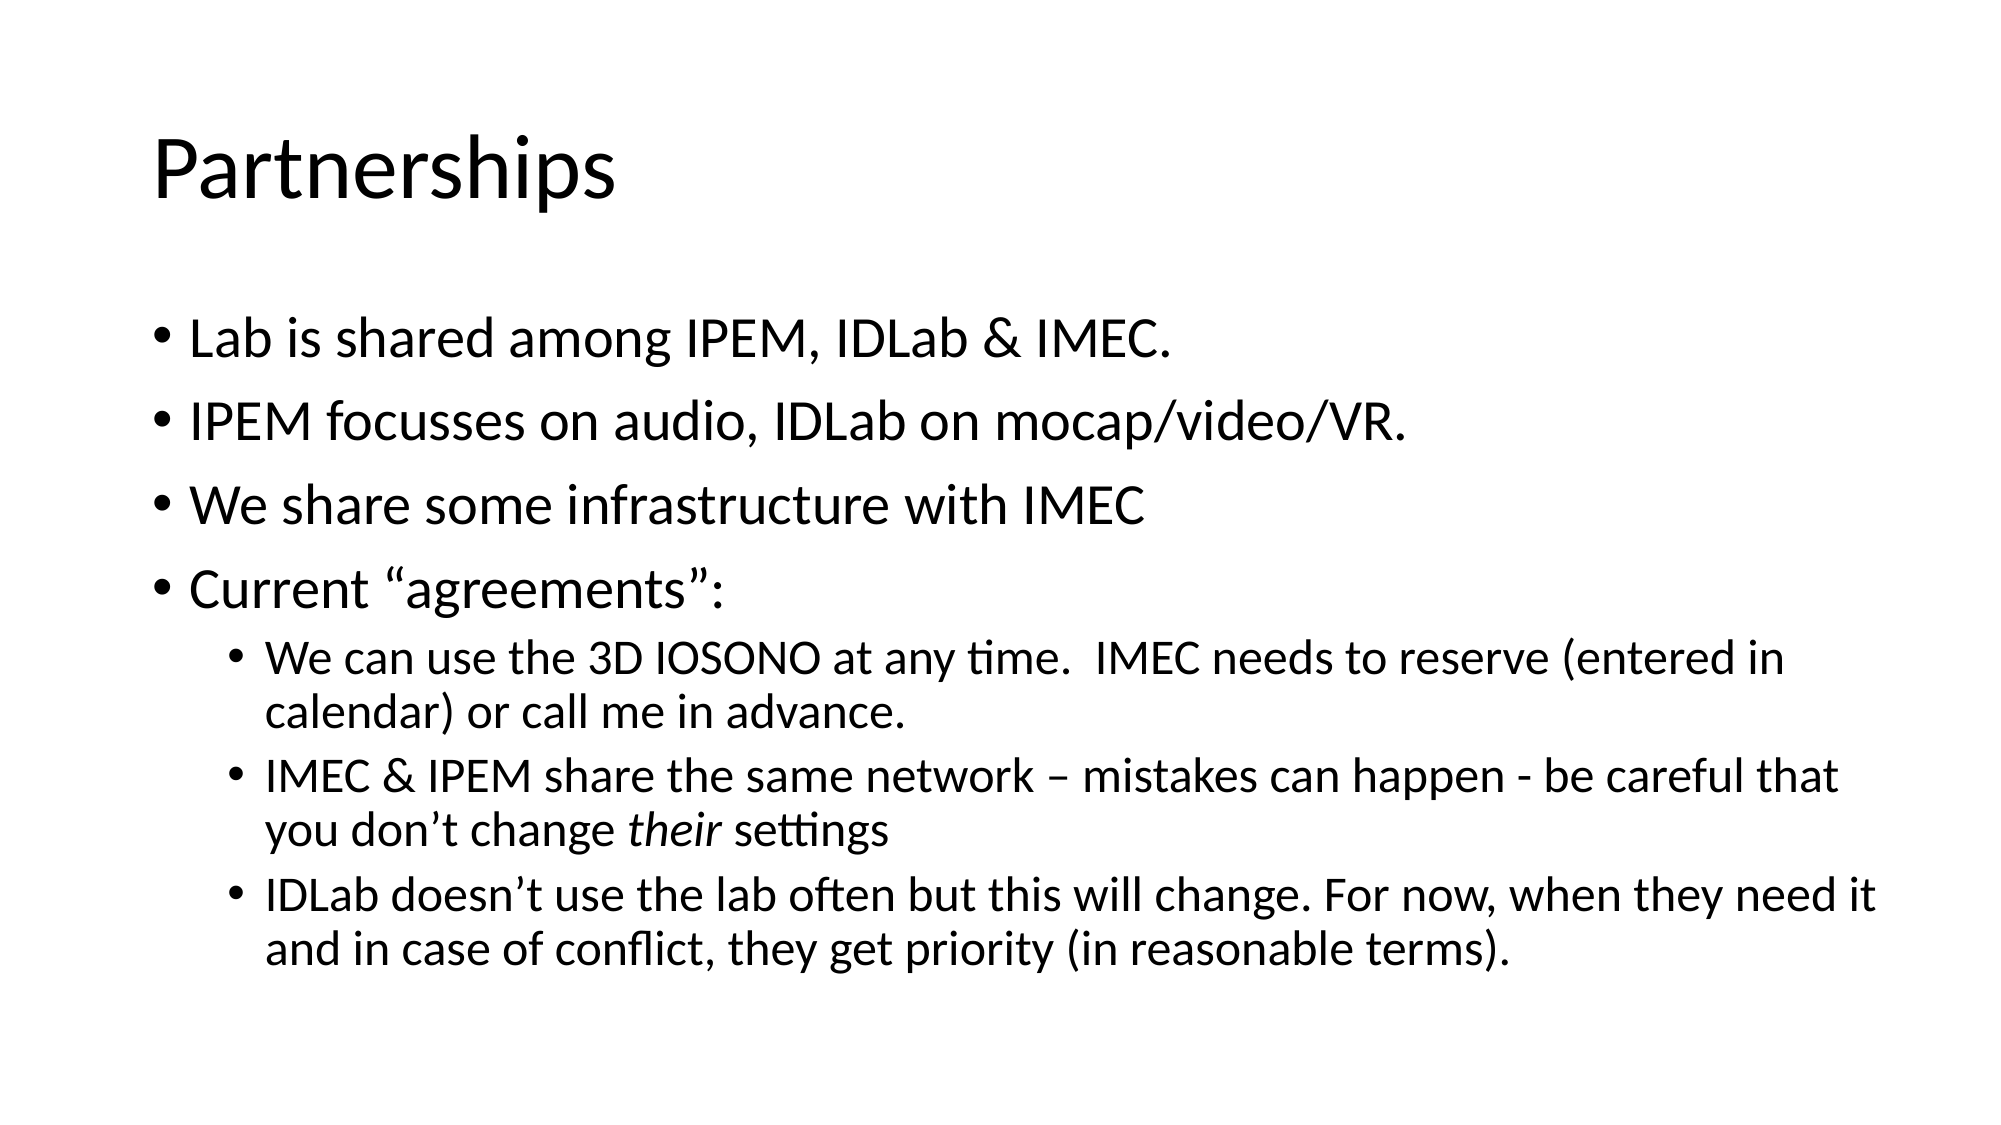

# Partnerships
Lab is shared among IPEM, IDLab & IMEC.
IPEM focusses on audio, IDLab on mocap/video/VR.
We share some infrastructure with IMEC
Current “agreements”:
We can use the 3D IOSONO at any time.  IMEC needs to reserve (entered in calendar) or call me in advance.
IMEC & IPEM share the same network – mistakes can happen - be careful that you don’t change their settings
IDLab doesn’t use the lab often but this will change. For now, when they need it and in case of conflict, they get priority (in reasonable terms).